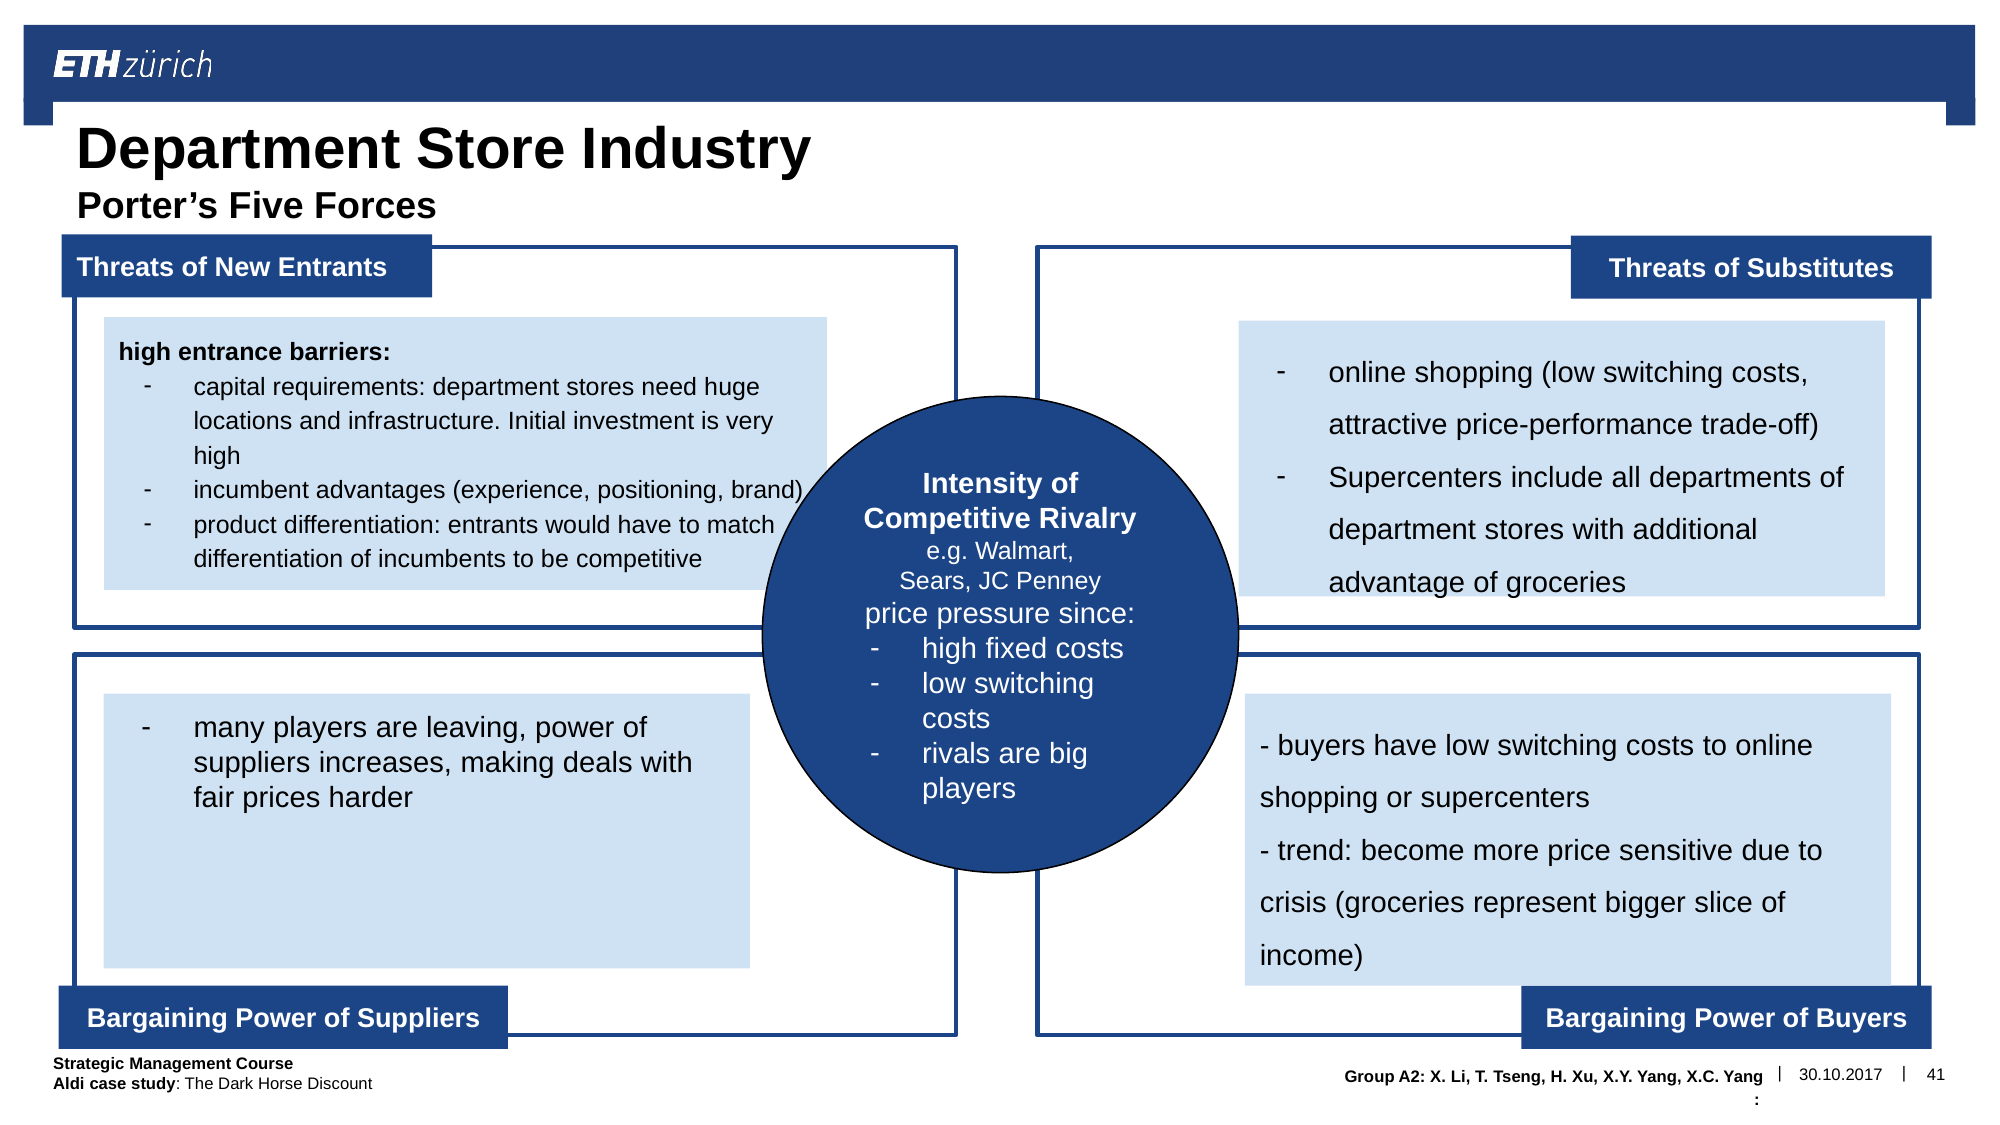

# Department Store Industry
Porter’s Five Forces
Threats of New Entrants
Threats of Substitutes

high entrance barriers:
capital requirements: department stores need huge locations and infrastructure. Initial investment is very high
incumbent advantages (experience, positioning, brand)
product differentiation: entrants would have to match differentiation of incumbents to be competitive
online shopping (low switching costs, attractive price-performance trade-off)
Supercenters include all departments of department stores with additional advantage of groceries

Intensity of Competitive Rivalry
e.g. Walmart,
Sears, JC Penney
price pressure since:
high fixed costs
low switching costs
rivals are big players

many players are leaving, power of suppliers increases, making deals with fair prices harder

- buyers have low switching costs to online shopping or supercenters
- trend: become more price sensitive due to crisis (groceries represent bigger slice of income)

Bargaining Power of Suppliers
Bargaining Power of Buyers
30.10.2017
41